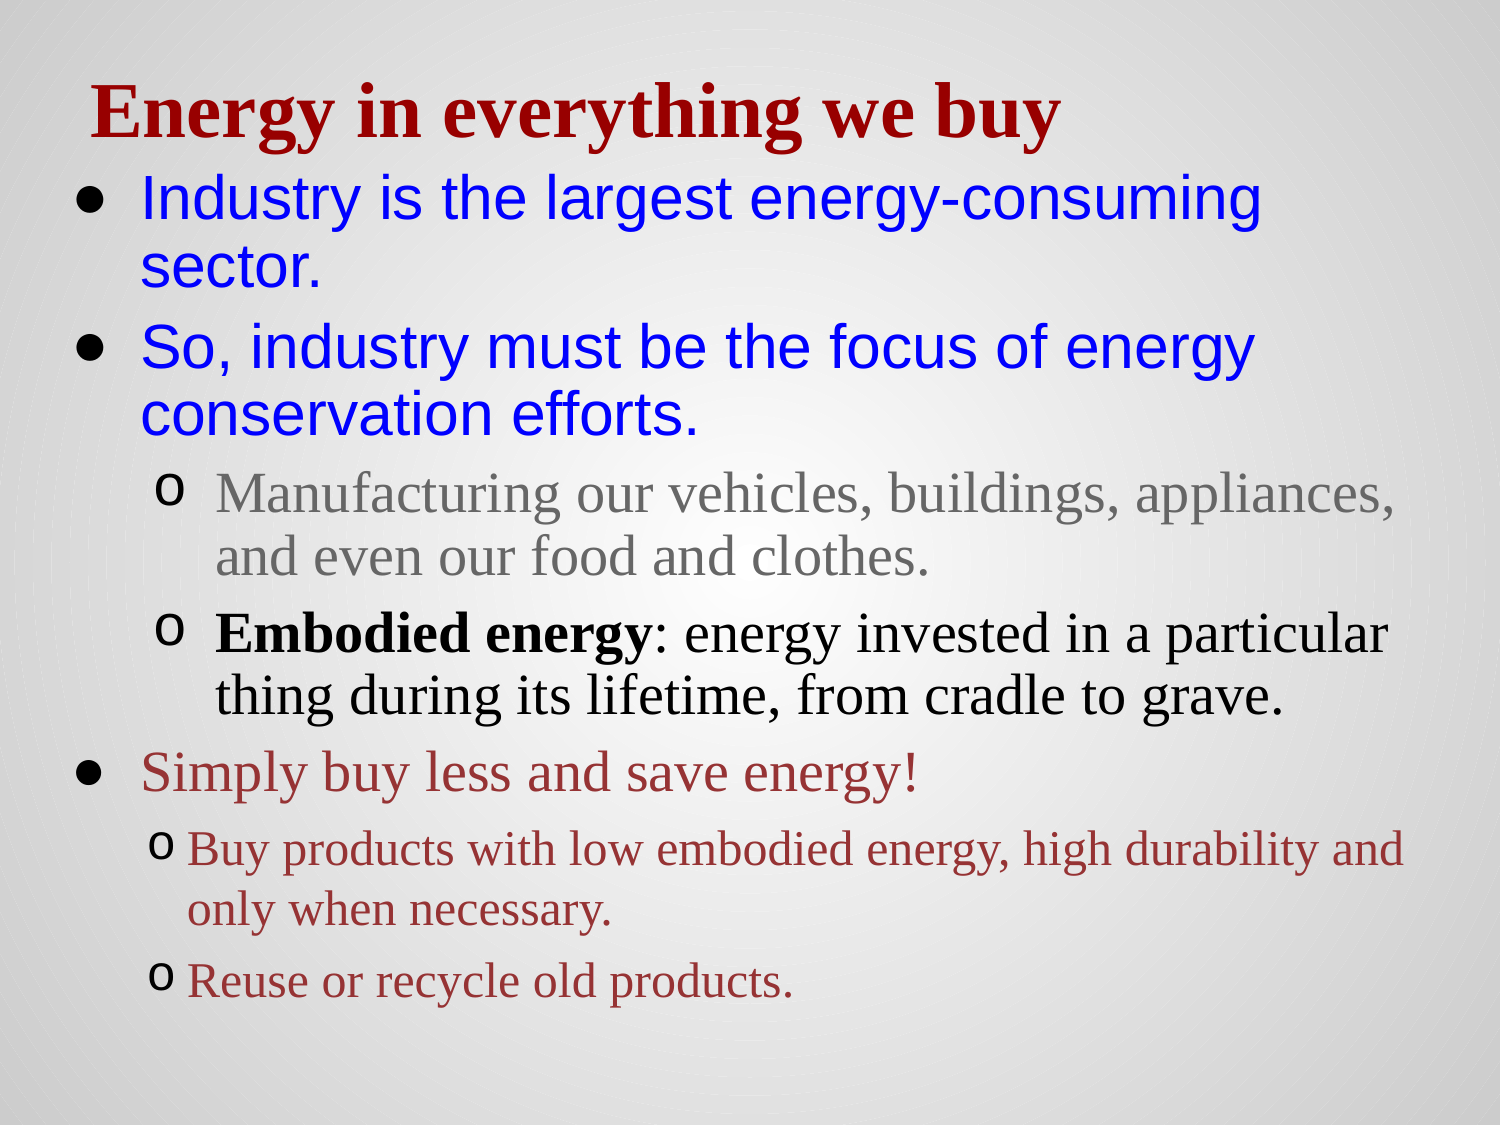

# Energy in everything we buy
Industry is the largest energy-consuming sector.
So, industry must be the focus of energy conservation efforts.
Manufacturing our vehicles, buildings, appliances, and even our food and clothes.
Embodied energy: energy invested in a particular thing during its lifetime, from cradle to grave.
Simply buy less and save energy!
Buy products with low embodied energy, high durability and only when necessary.
Reuse or recycle old products.